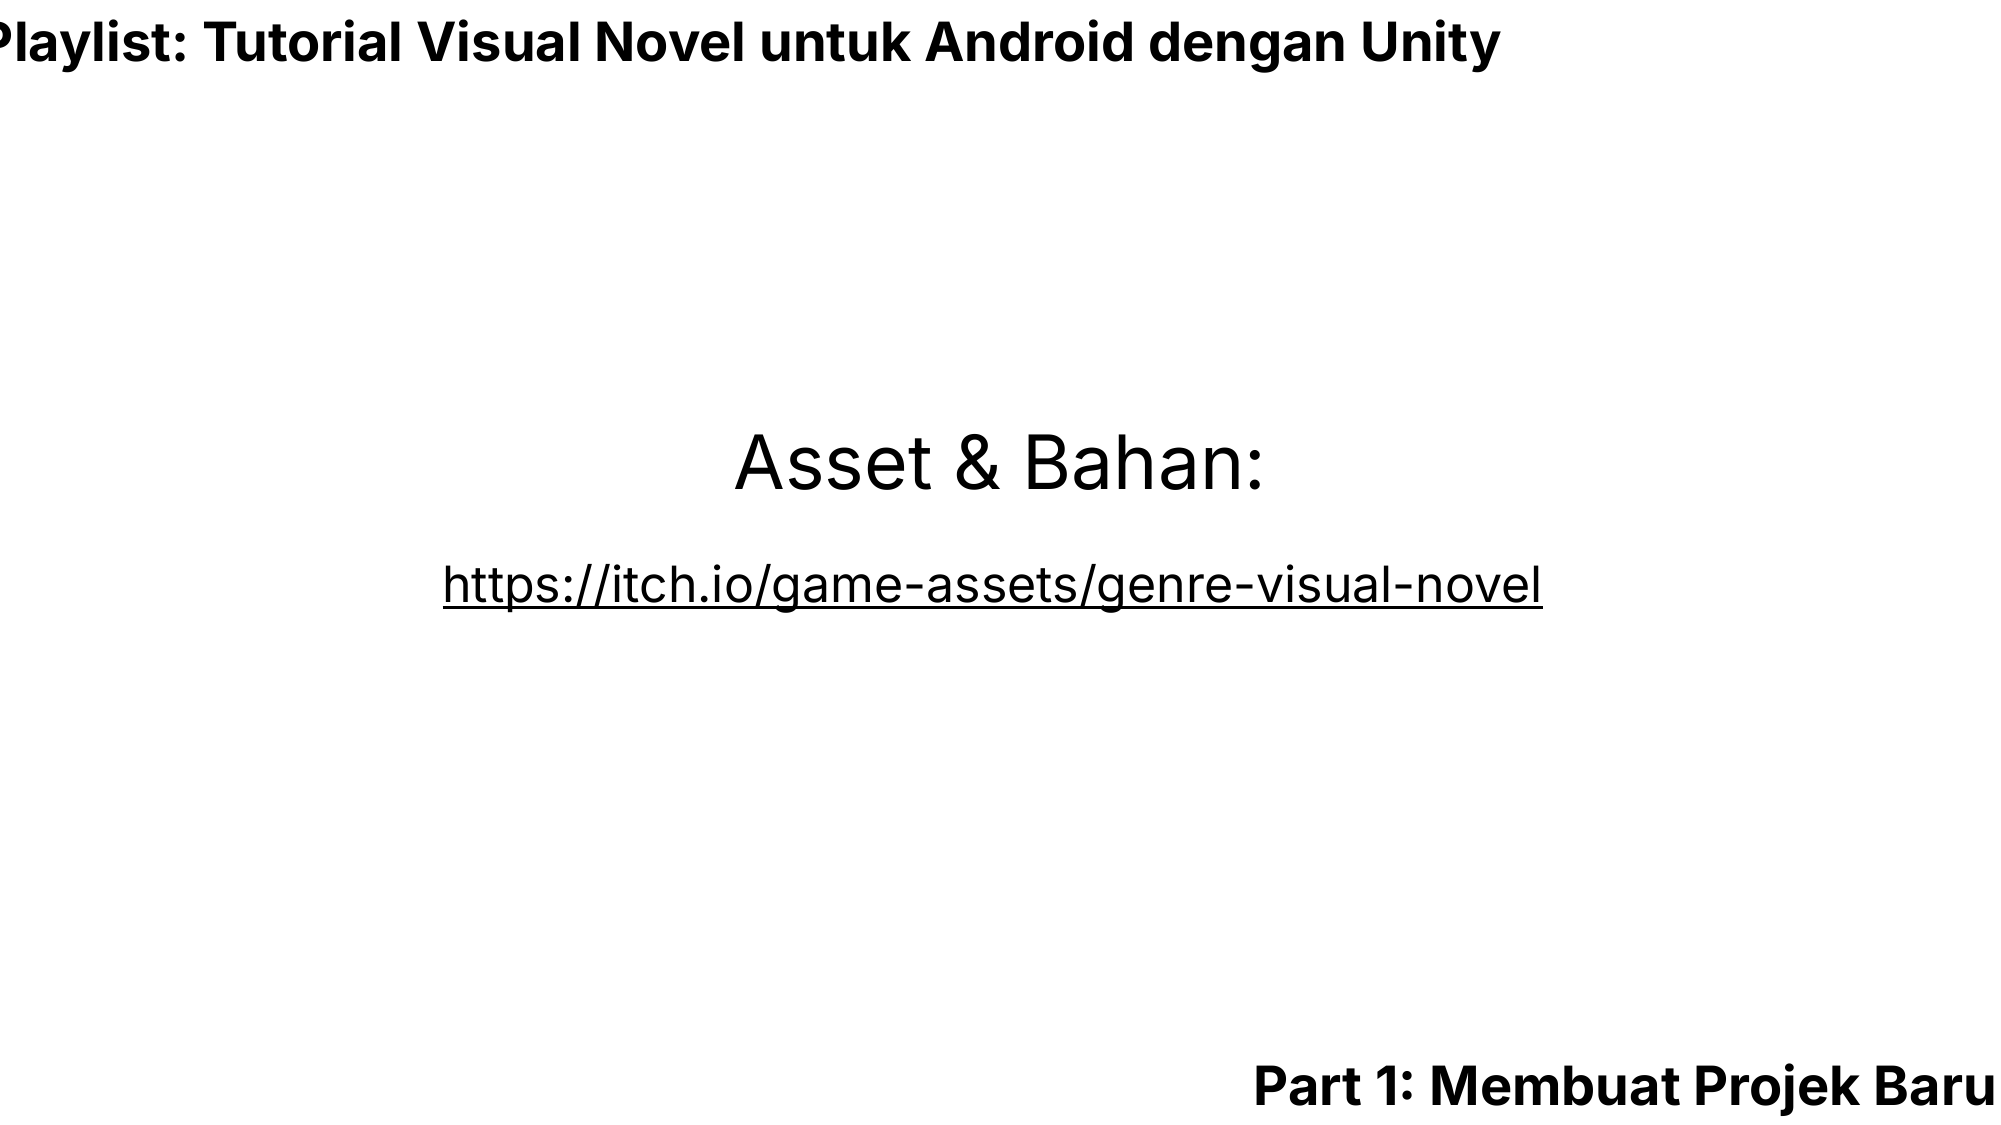

Playlist: Tutorial Visual Novel untuk Android dengan Unity
Asset & Bahan:
https://itch.io/game-assets/genre-visual-novel
Part 1: Membuat Projek Baru